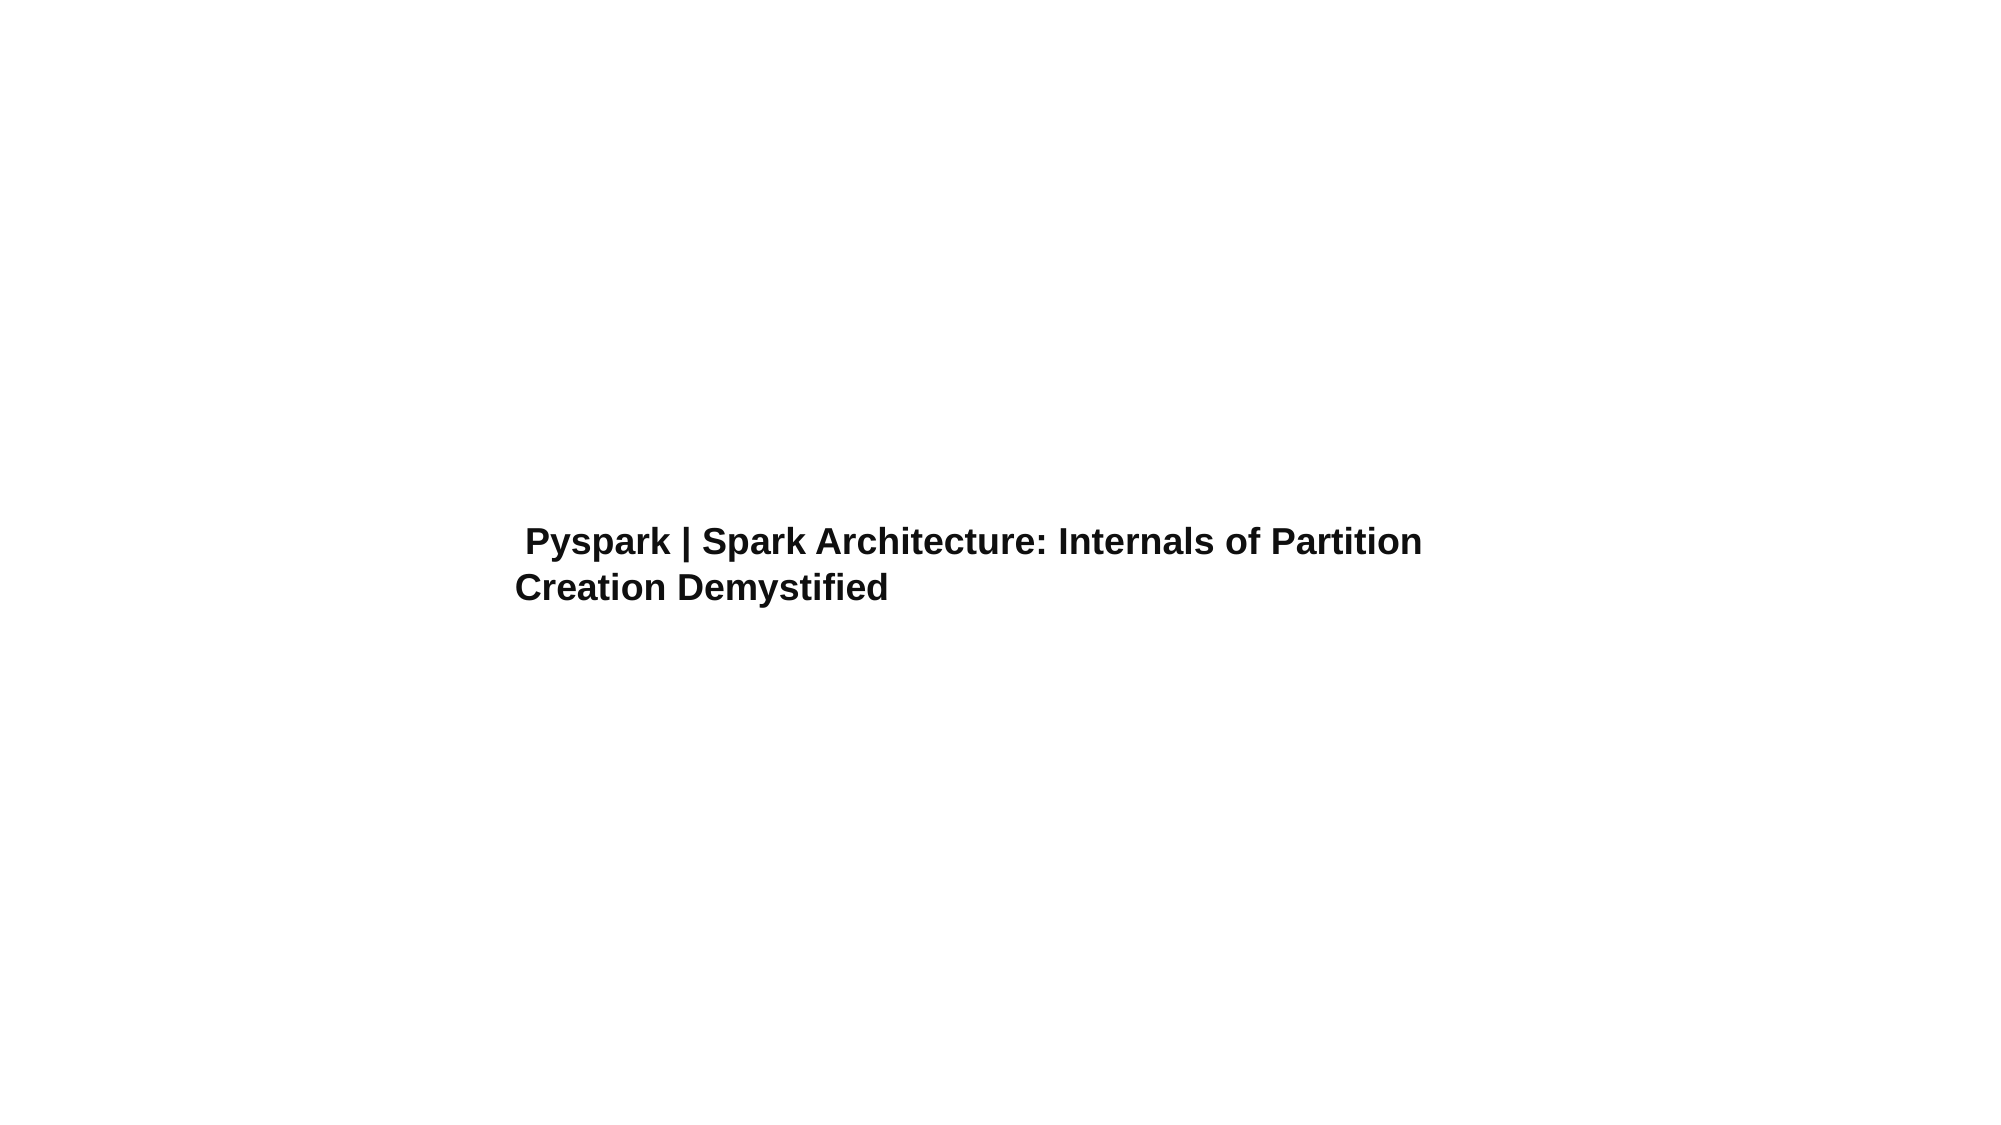

Pyspark | Spark Architecture: Internals of Partition Creation Demystified